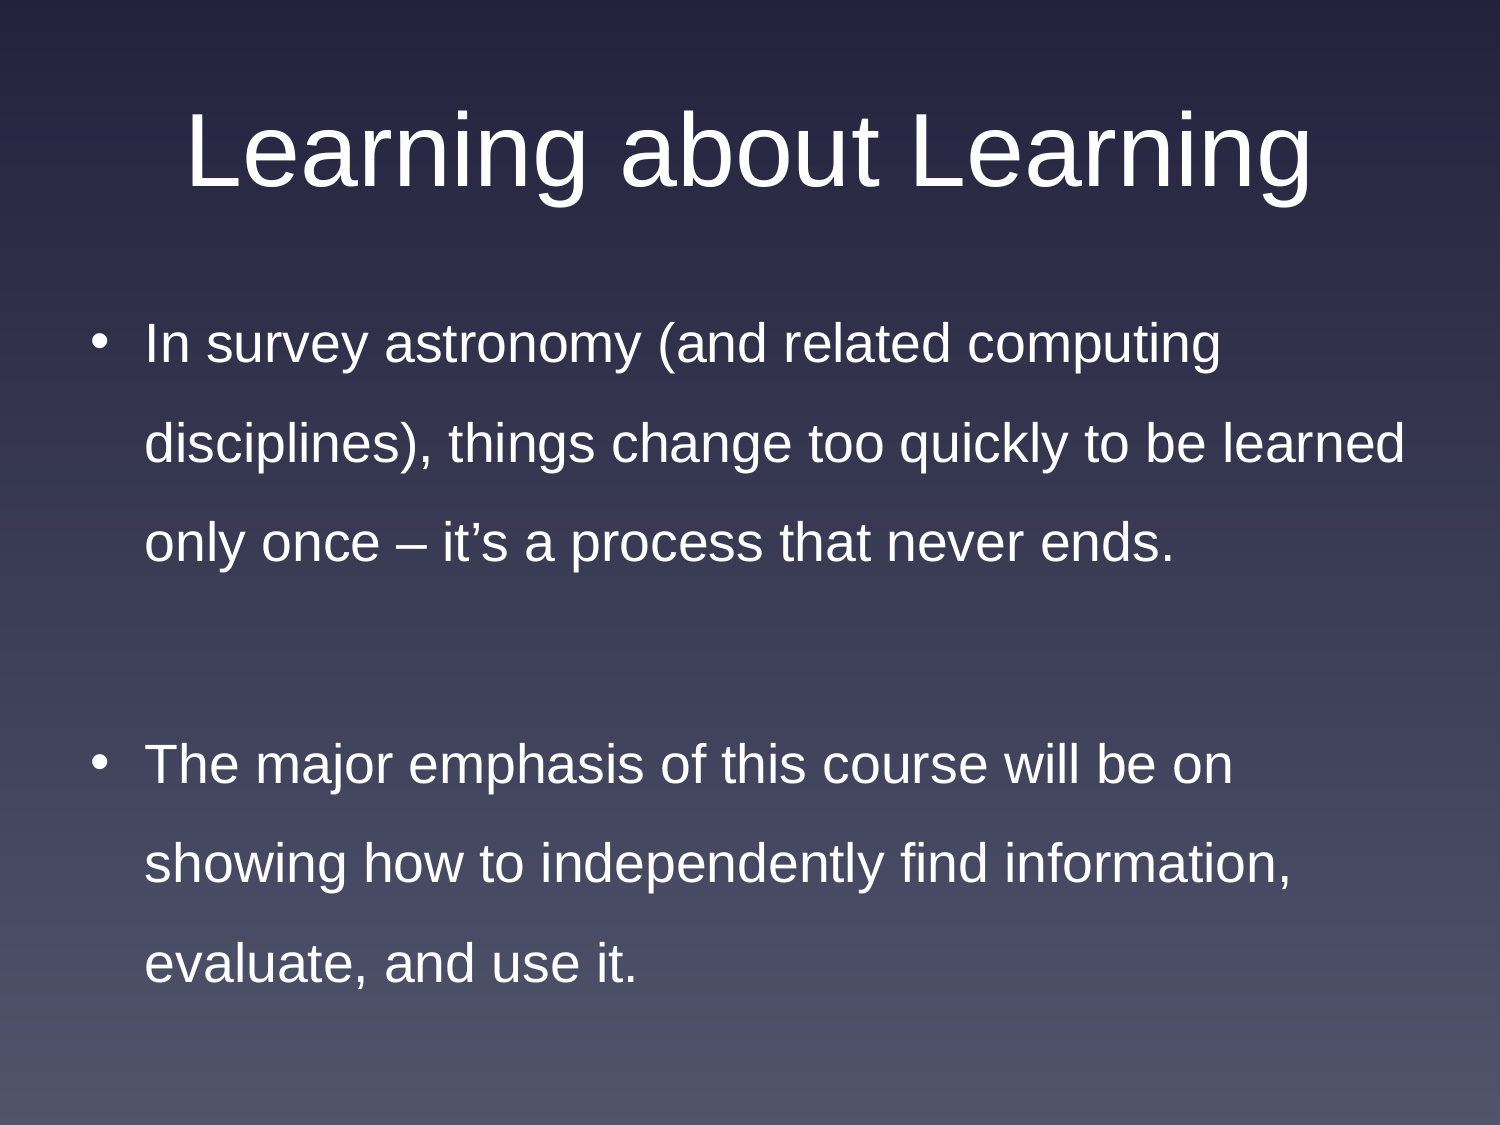

# Learning about Learning
In survey astronomy (and related computing disciplines), things change too quickly to be learned only once – it’s a process that never ends.

The major emphasis of this course will be on showing how to independently find information, evaluate, and use it.